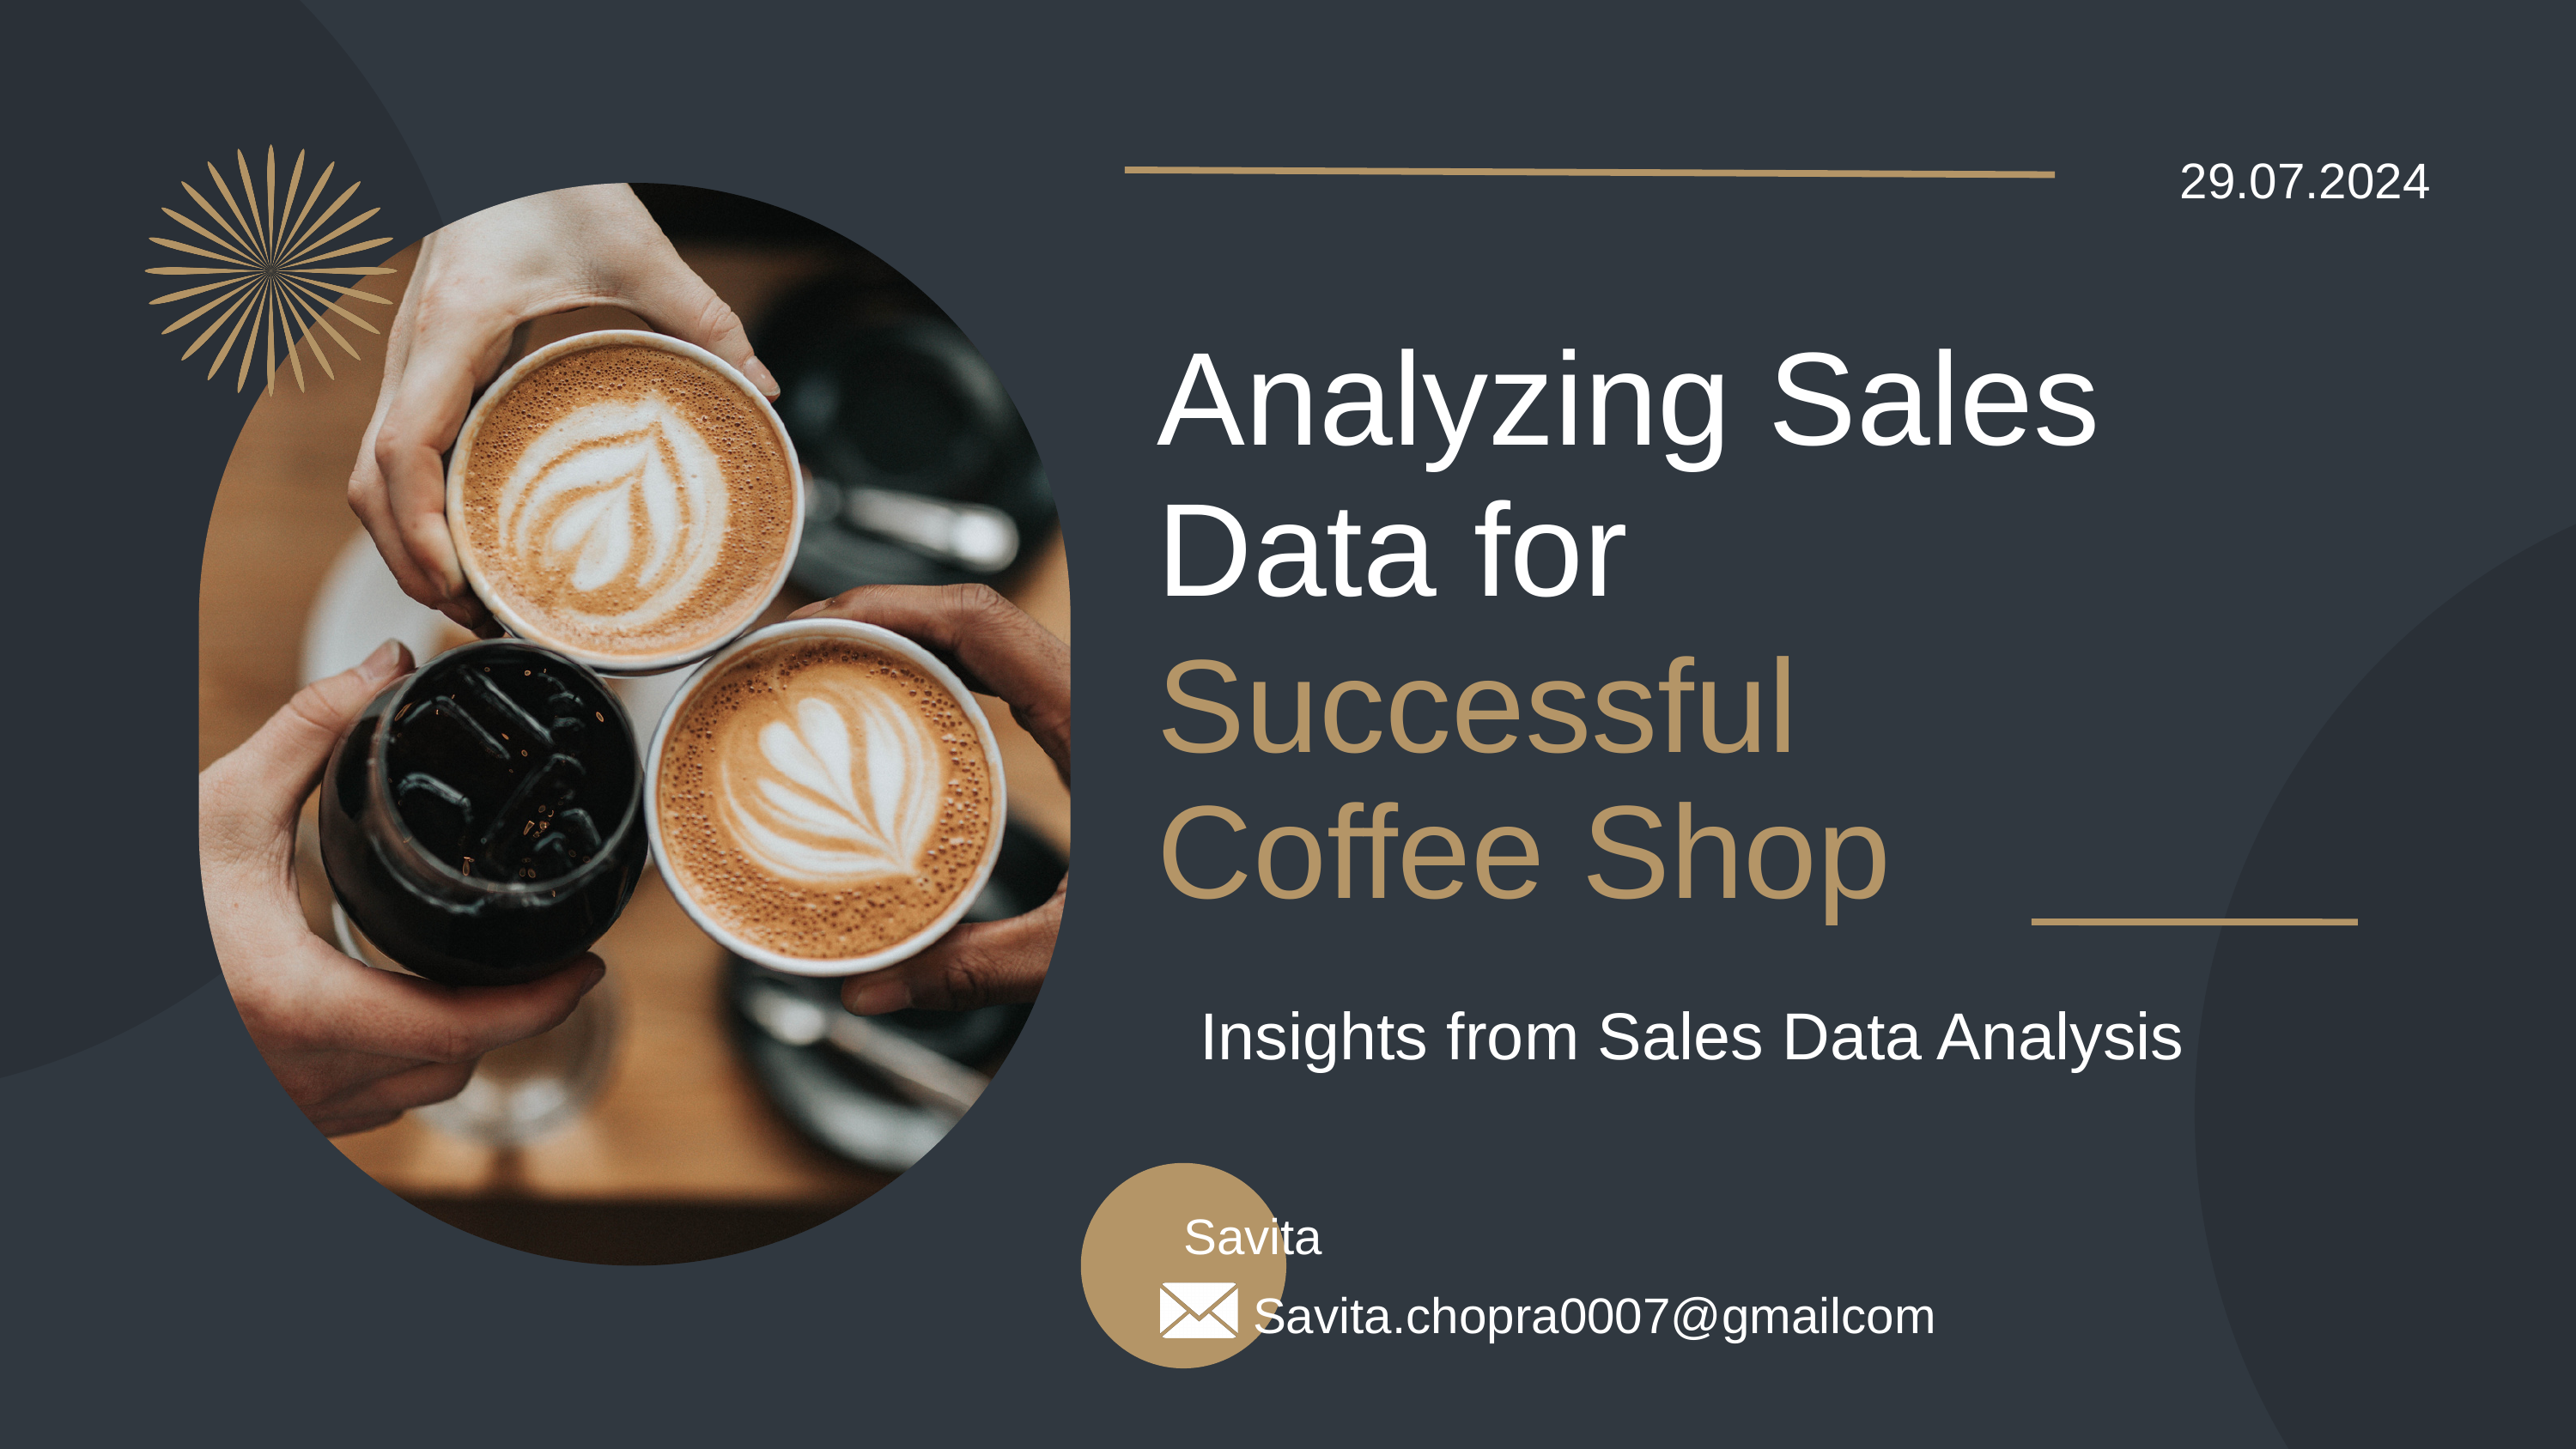

29.07.2024

Analyzing Sales Data for

Successful Coffee Shop

Insights from Sales Data Analysis

Savita
Savita.chopra0007@gmailcom